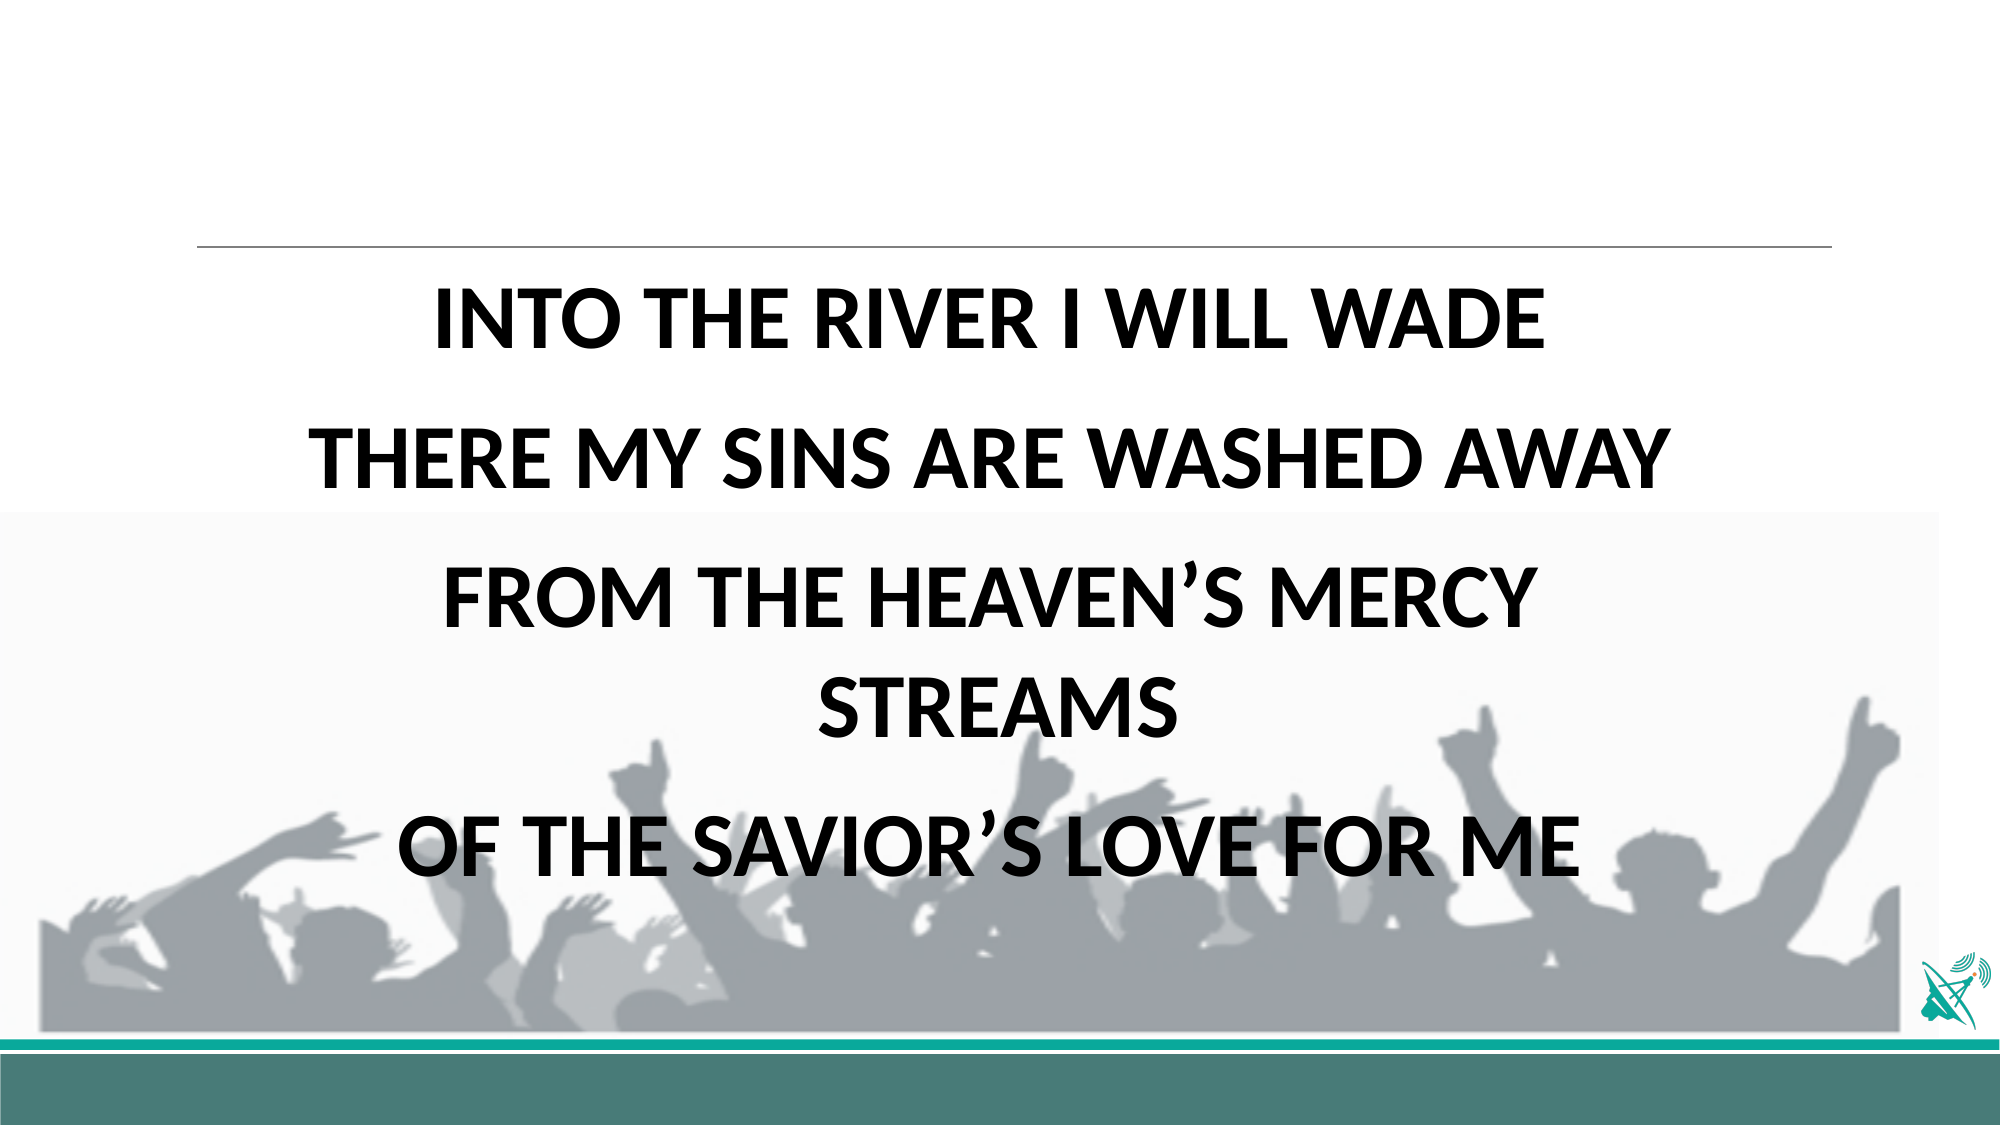

INTO THE RIVER I WILL WADE
THERE MY SINS ARE WASHED AWAY
FROM THE HEAVEN’S MERCY STREAMS
OF THE SAVIOR’S LOVE FOR ME